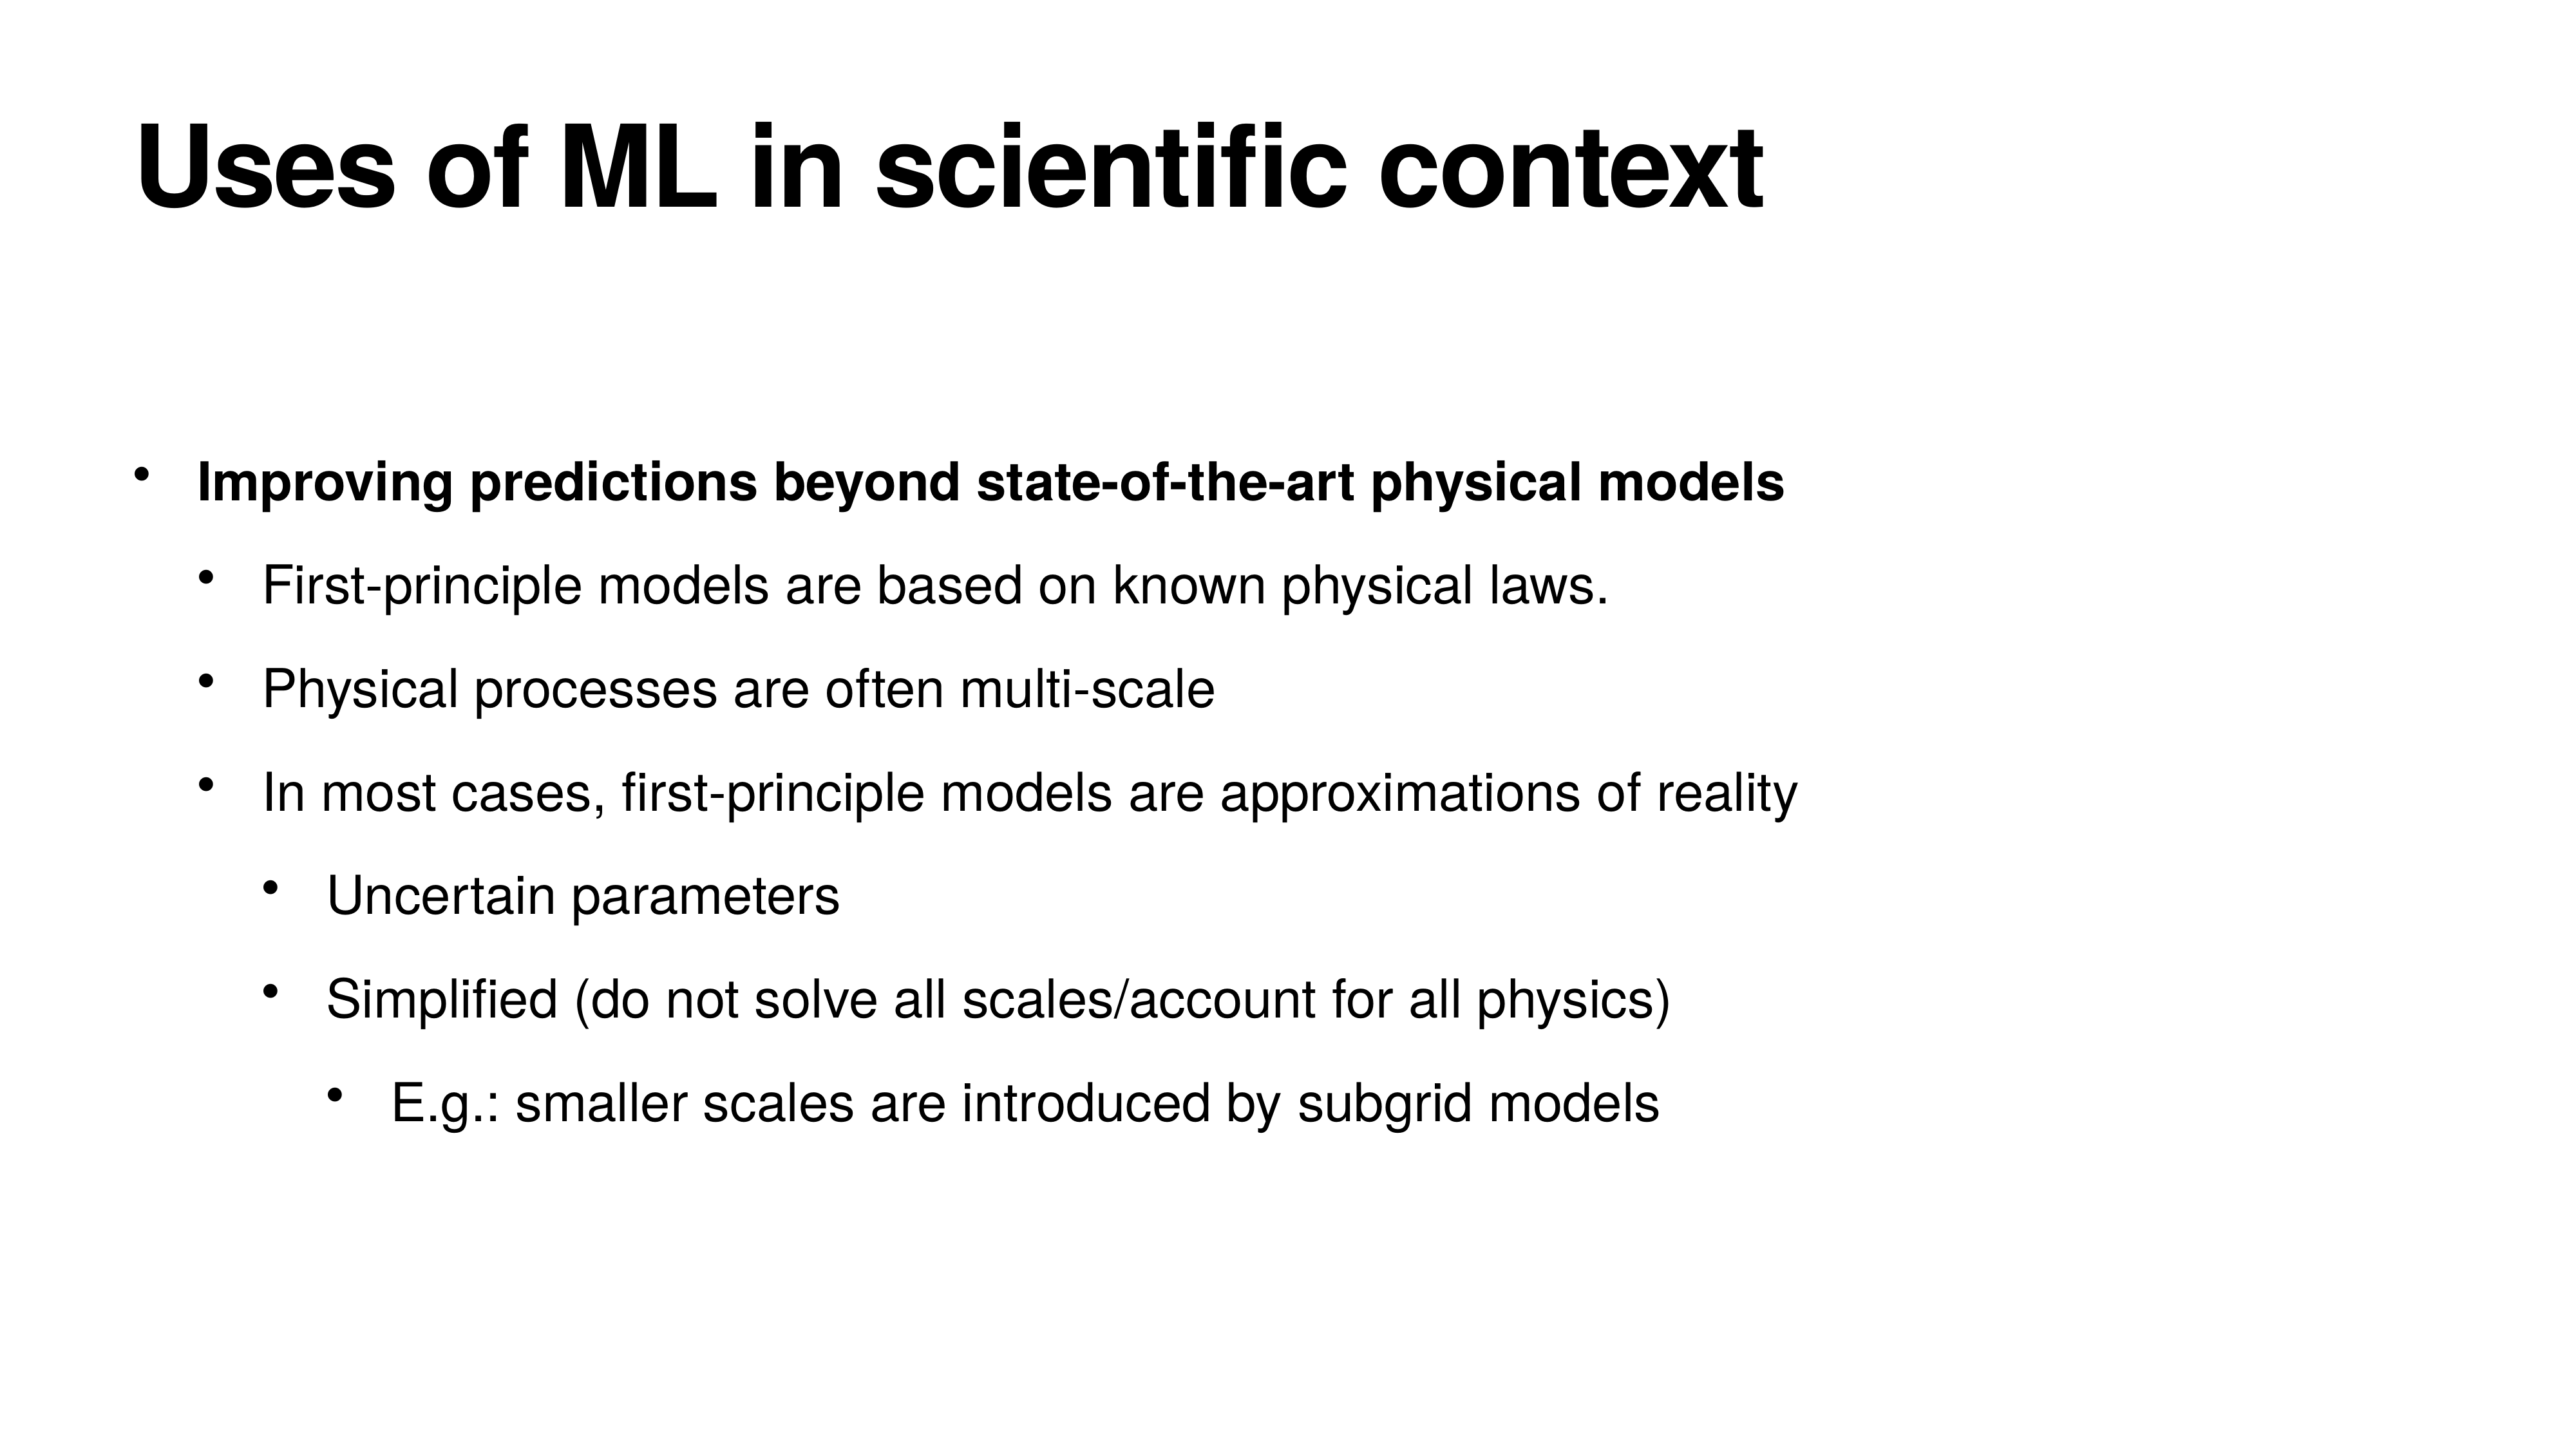

# Uses of ML in scientific context

Improving predictions beyond state-of-the-art physical models
First-principle models are based on known physical laws.
Physical processes are often multi-scale
In most cases, first-principle models are approximations of reality
Uncertain parameters
Simplified (do not solve all scales/account for all physics)
E.g.: smaller scales are introduced by subgrid models